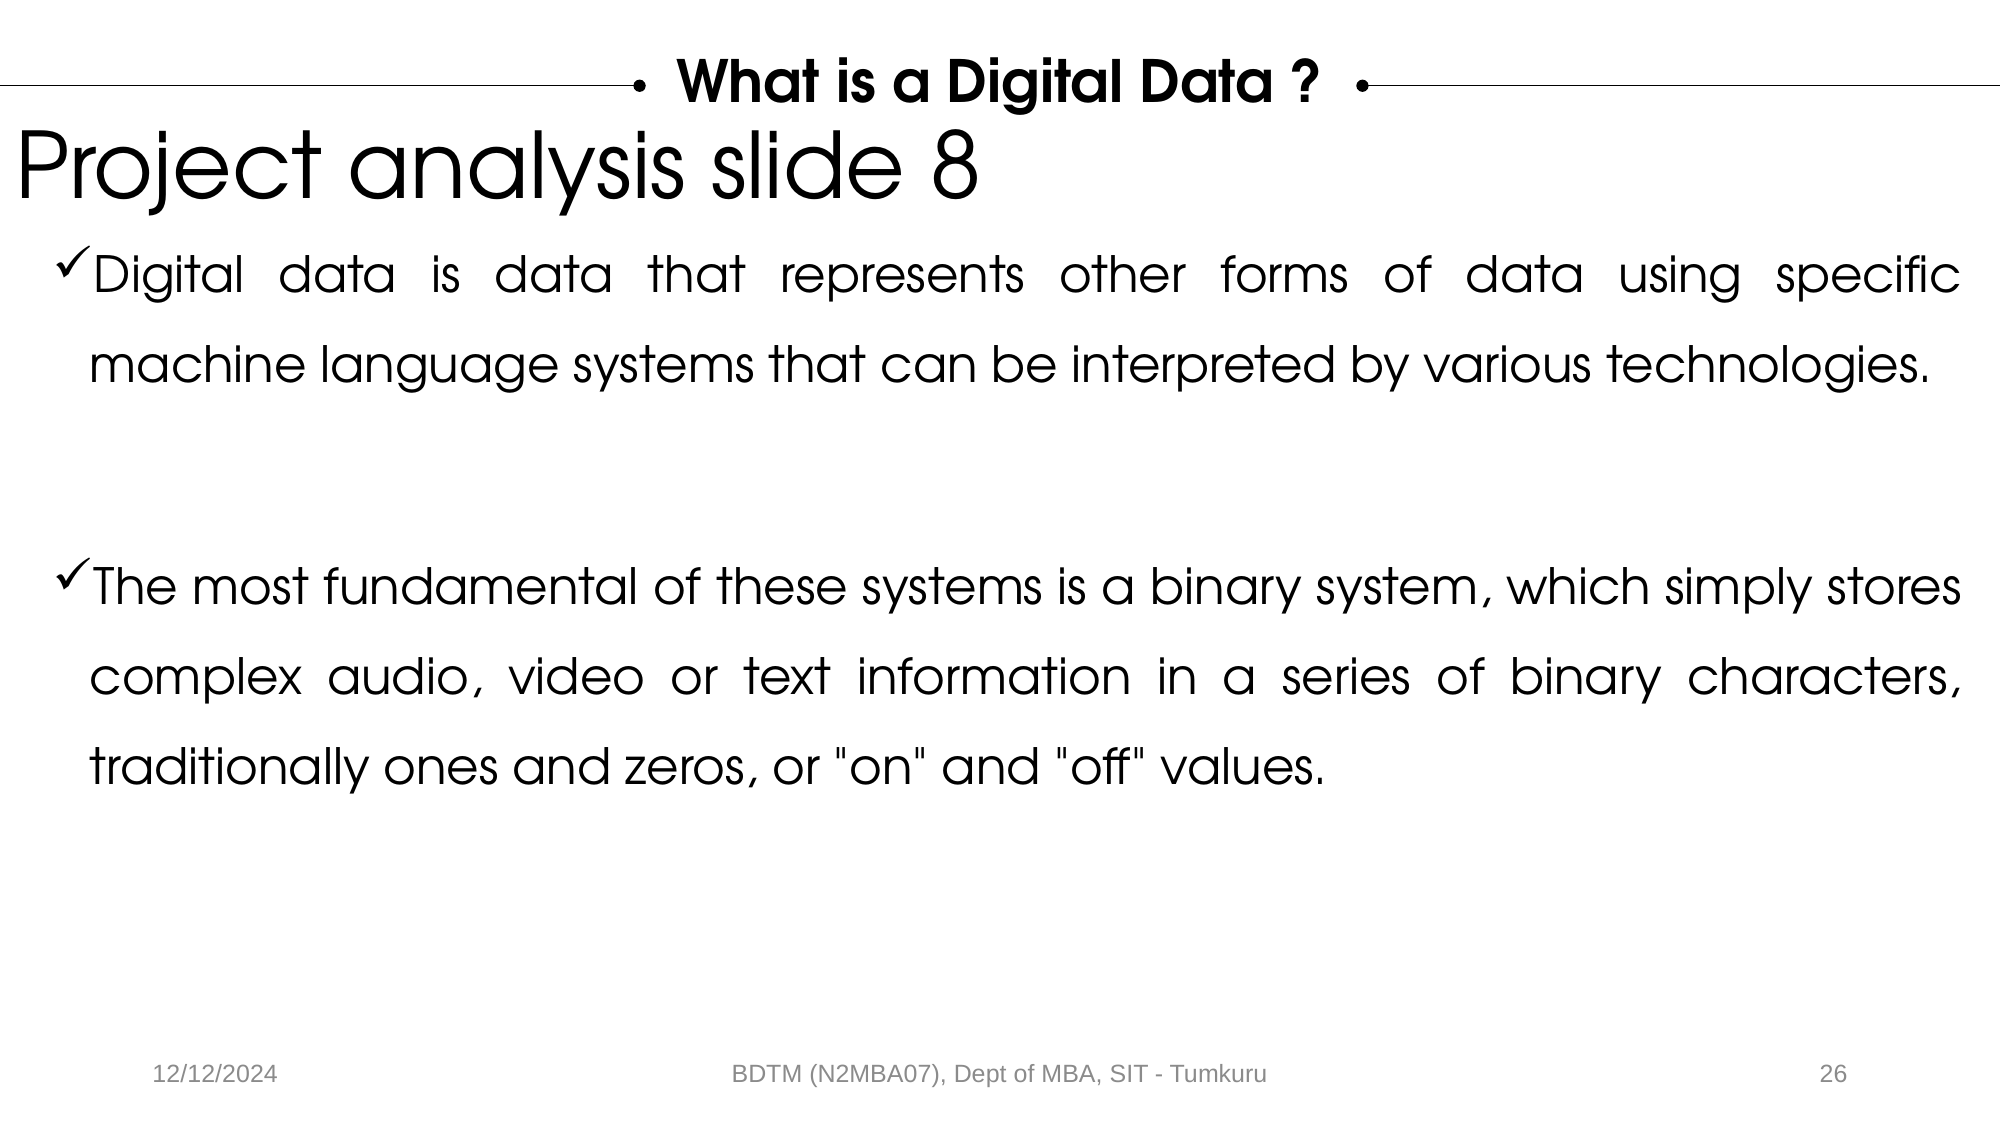

What is a Digital Data ?
Project analysis slide 8
Digital data is data that represents other forms of data using specific machine language systems that can be interpreted by various technologies.

The most fundamental of these systems is a binary system, which simply stores complex audio, video or text information in a series of binary characters, traditionally ones and zeros, or "on" and "off" values.
12/12/2024
BDTM (N2MBA07), Dept of MBA, SIT - Tumkuru
26